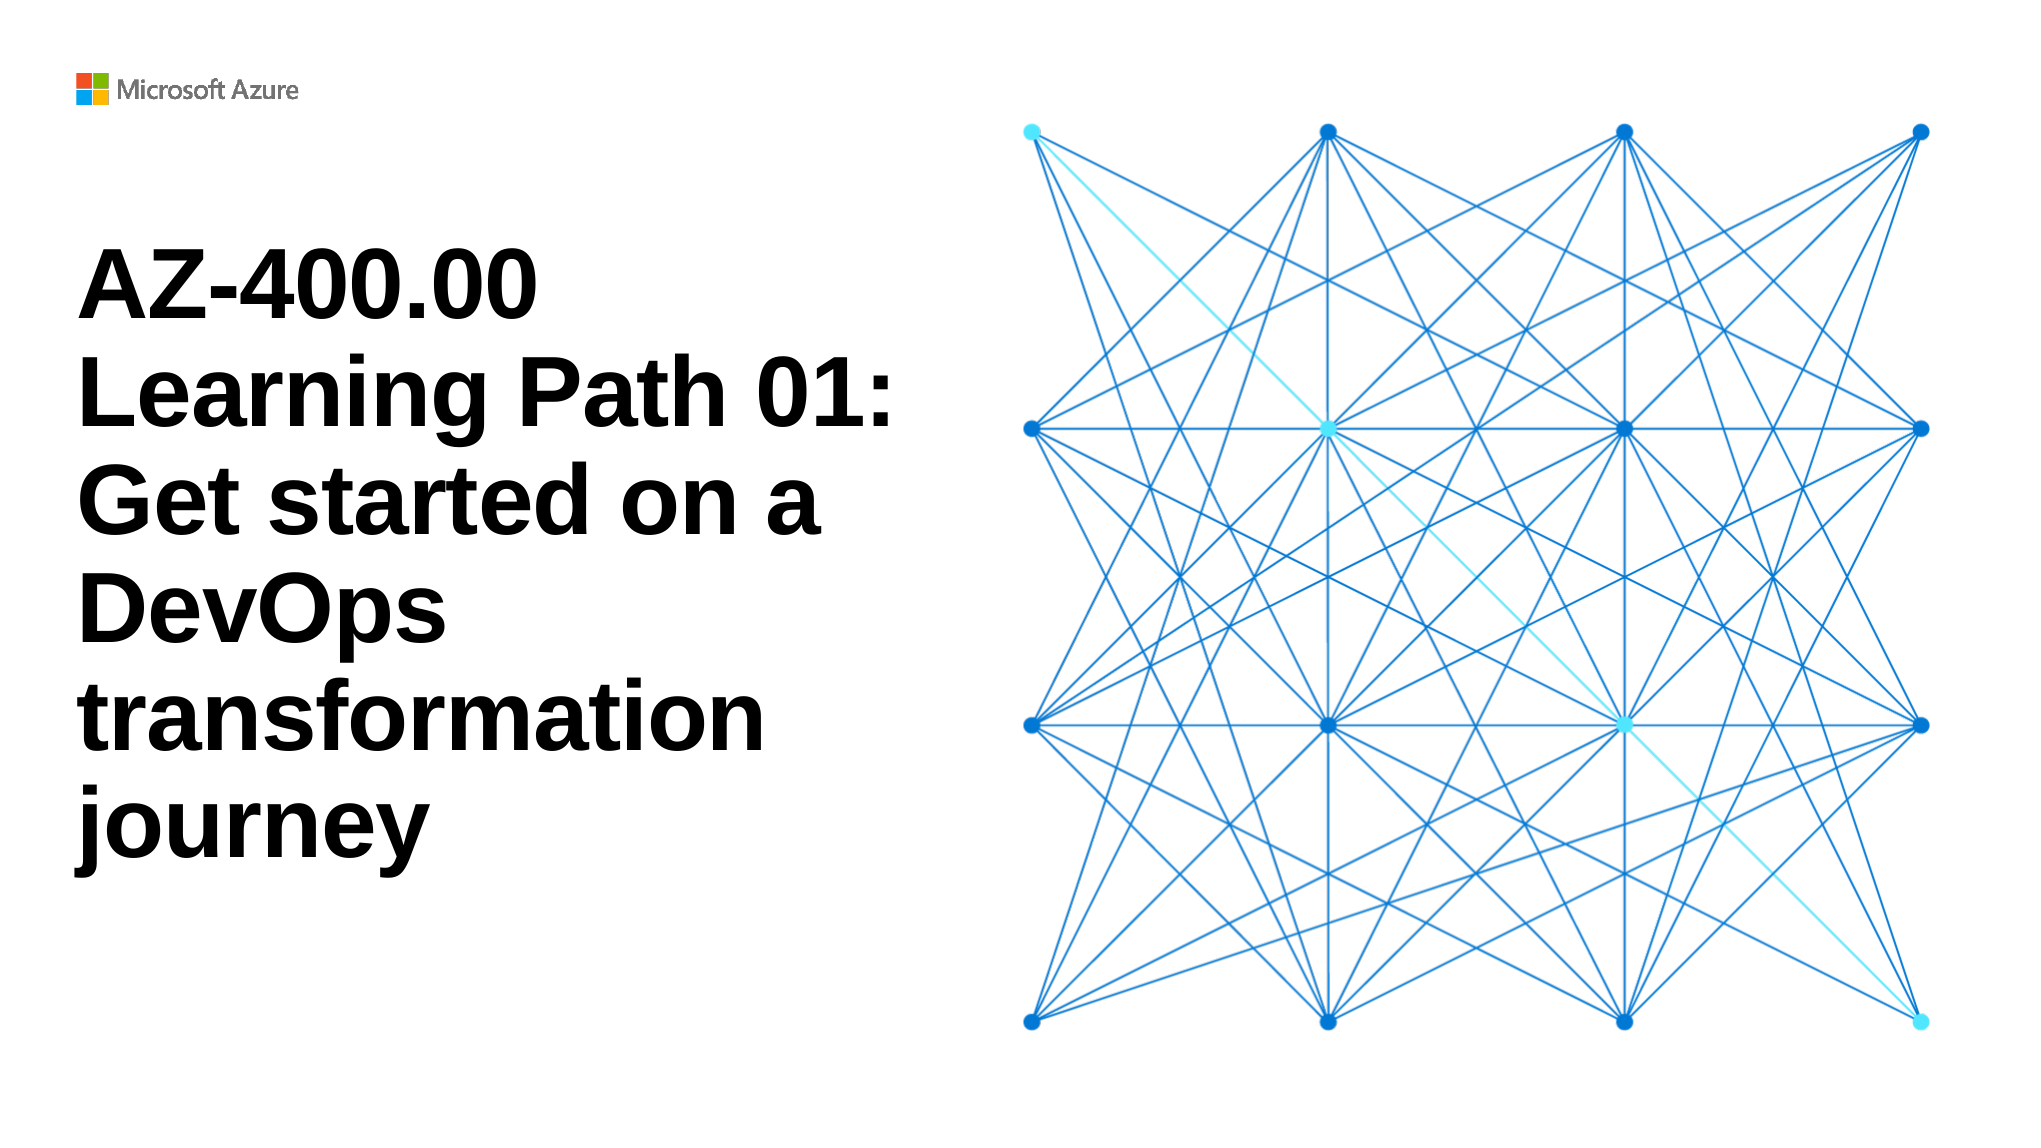

# AZ-400.00 Learning Path 01: Get started on a DevOps transformation journey